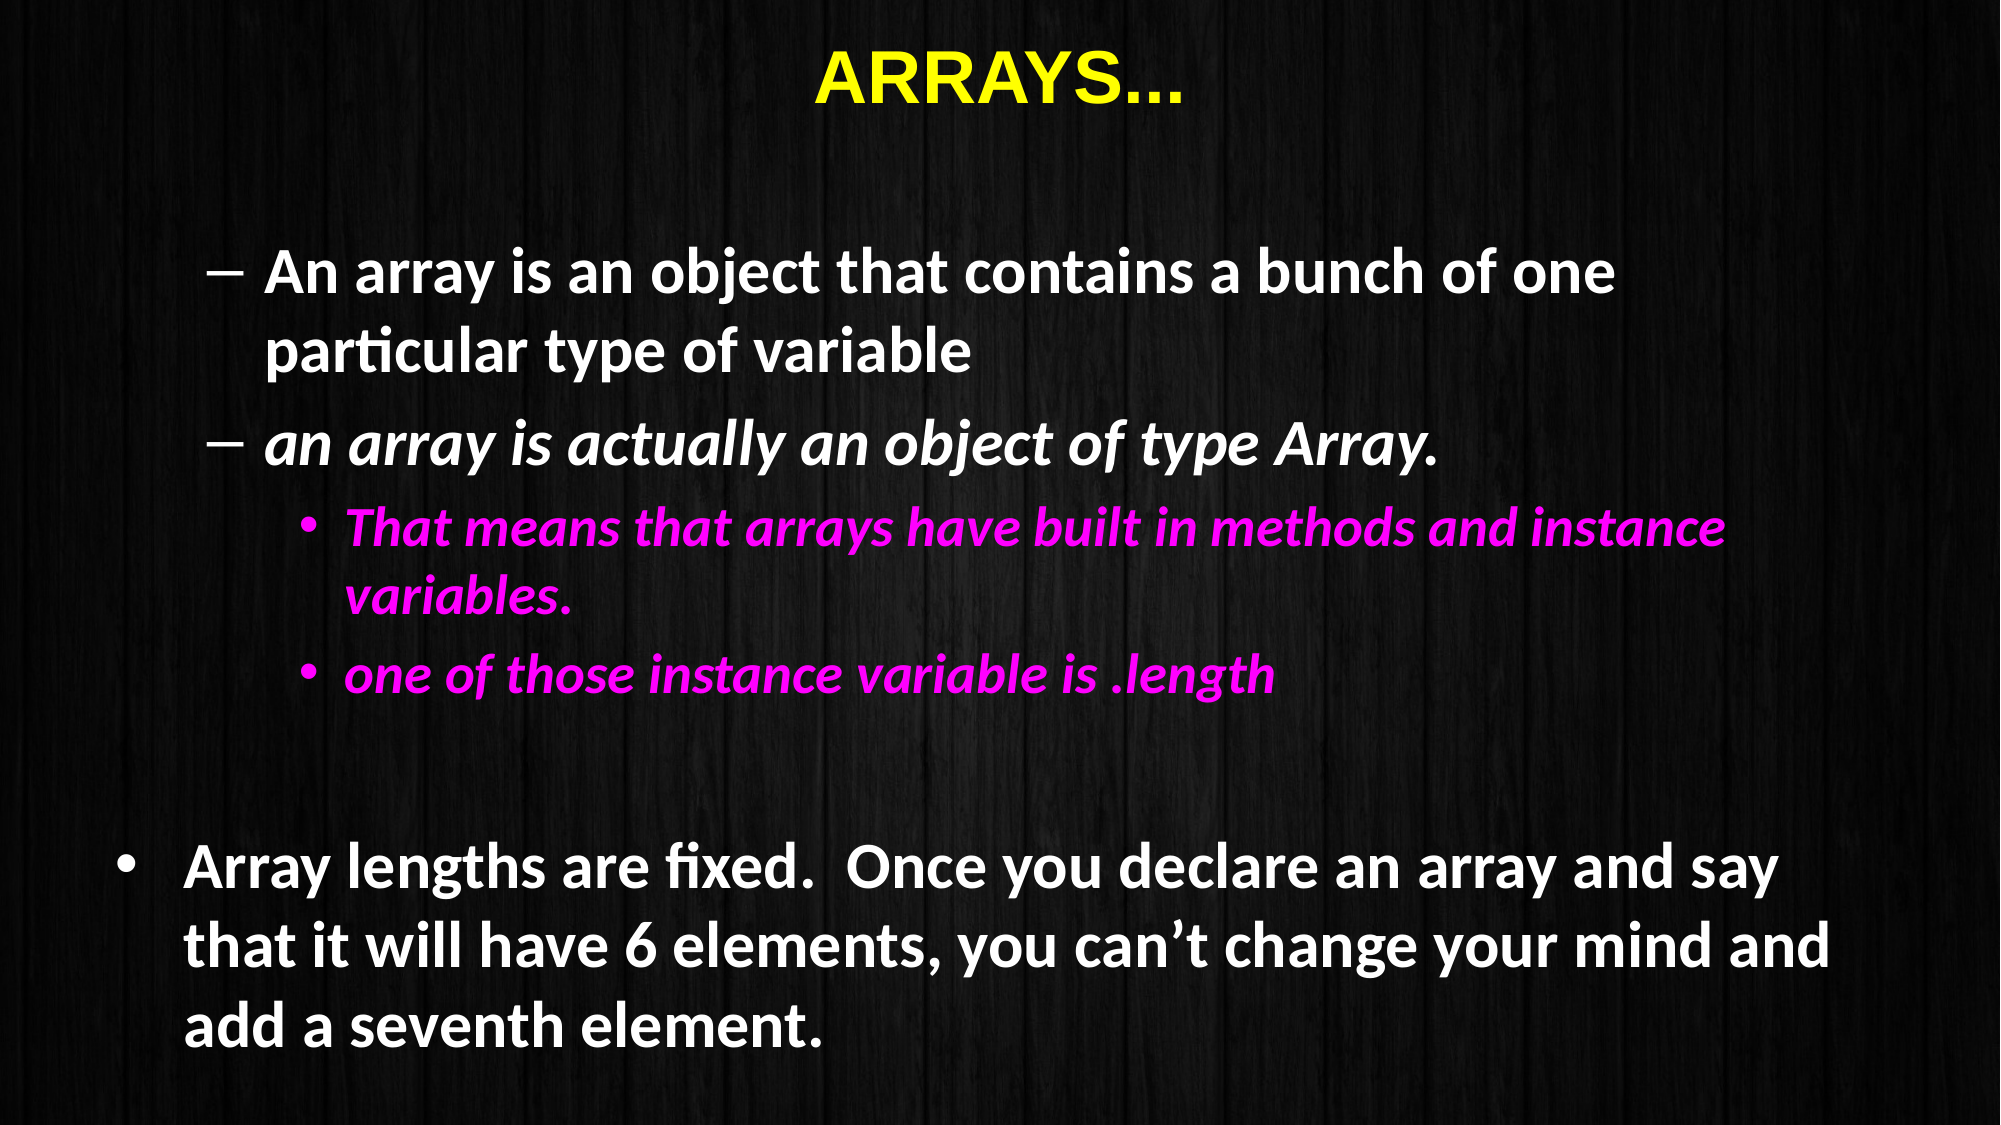

# Arrays...
An array is an object that contains a bunch of one particular type of variable
an array is actually an object of type Array.
That means that arrays have built in methods and instance variables.
one of those instance variable is .length

Array lengths are fixed.  Once you declare an array and say that it will have 6 elements, you can’t change your mind and add a seventh element.